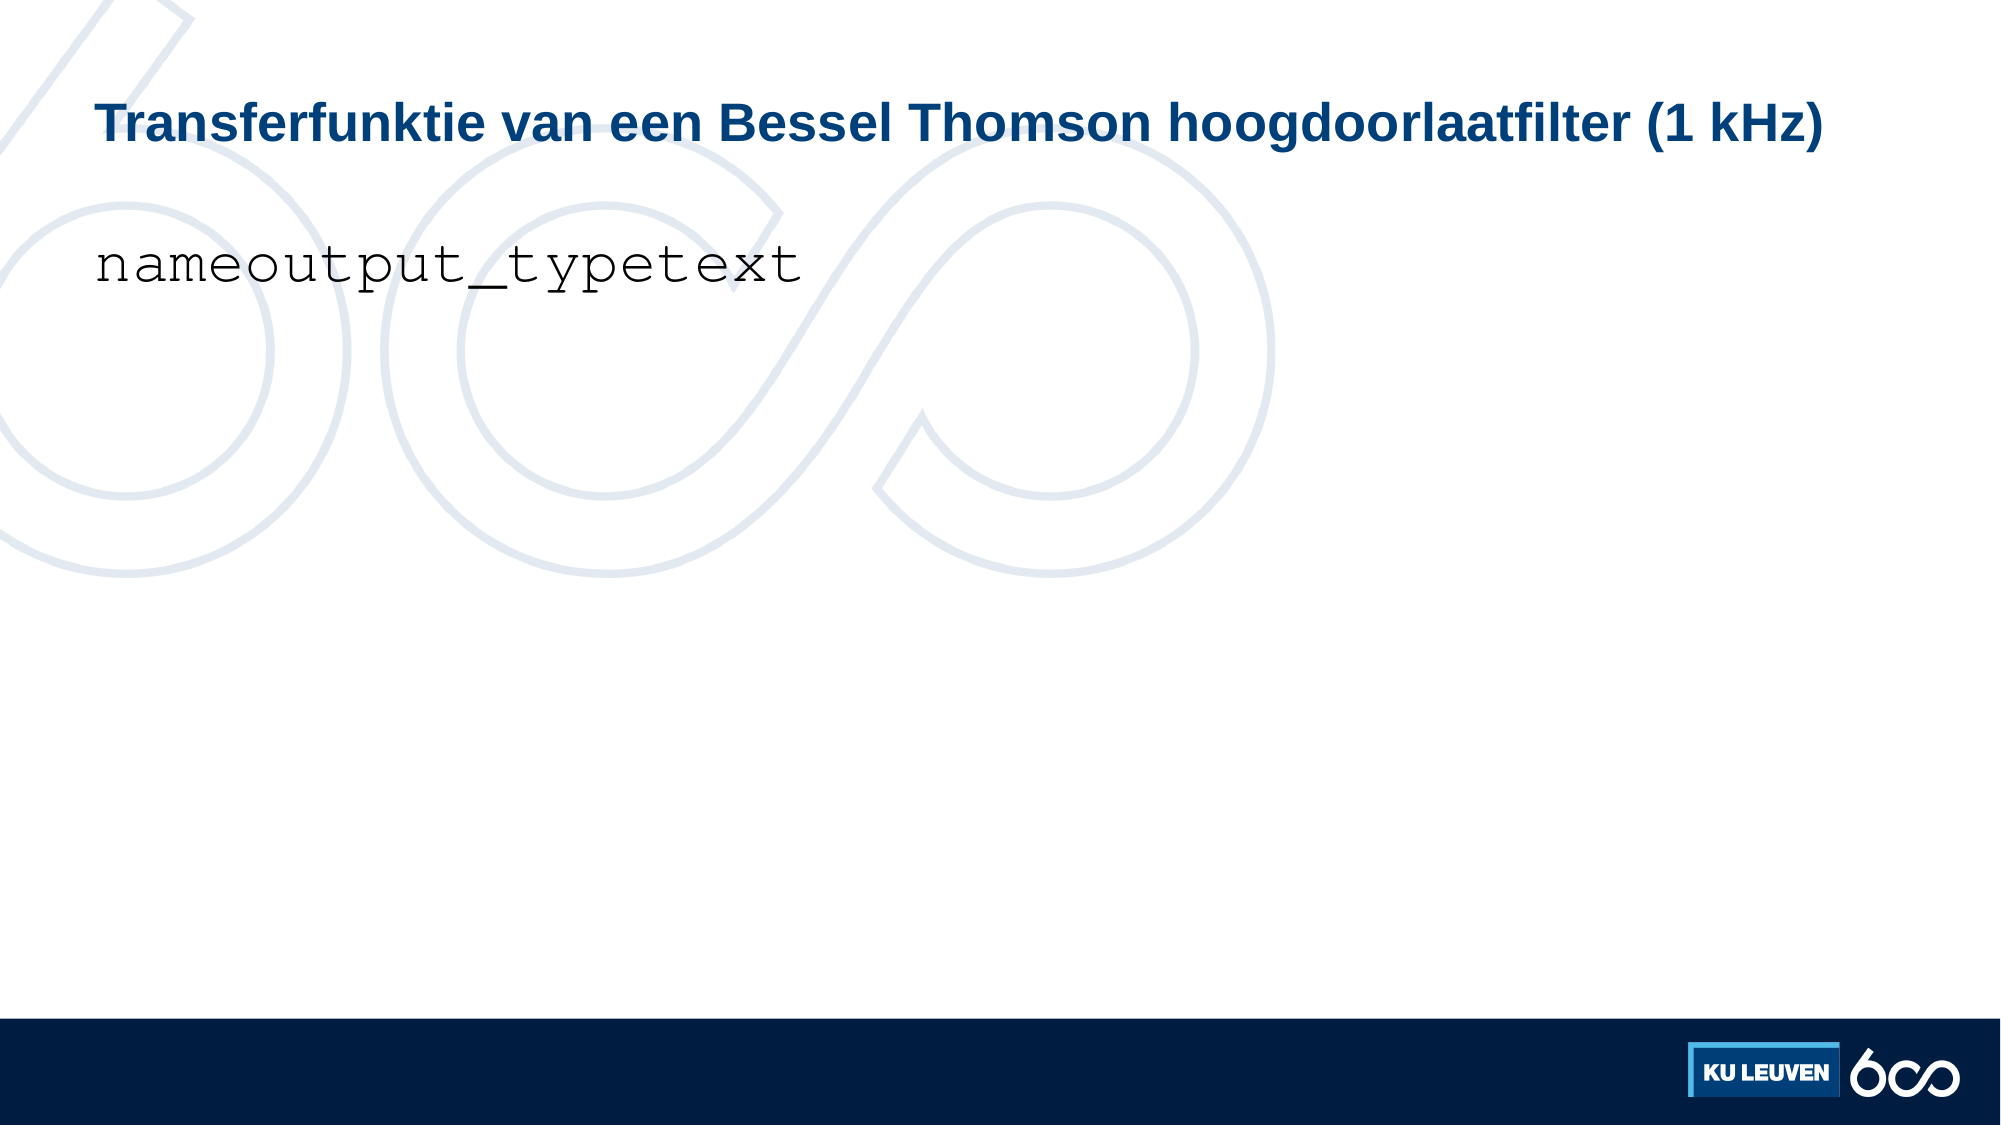

# Transferfunktie van een Bessel Thomson hoogdoorlaatfilter (1 kHz)
nameoutput_typetext